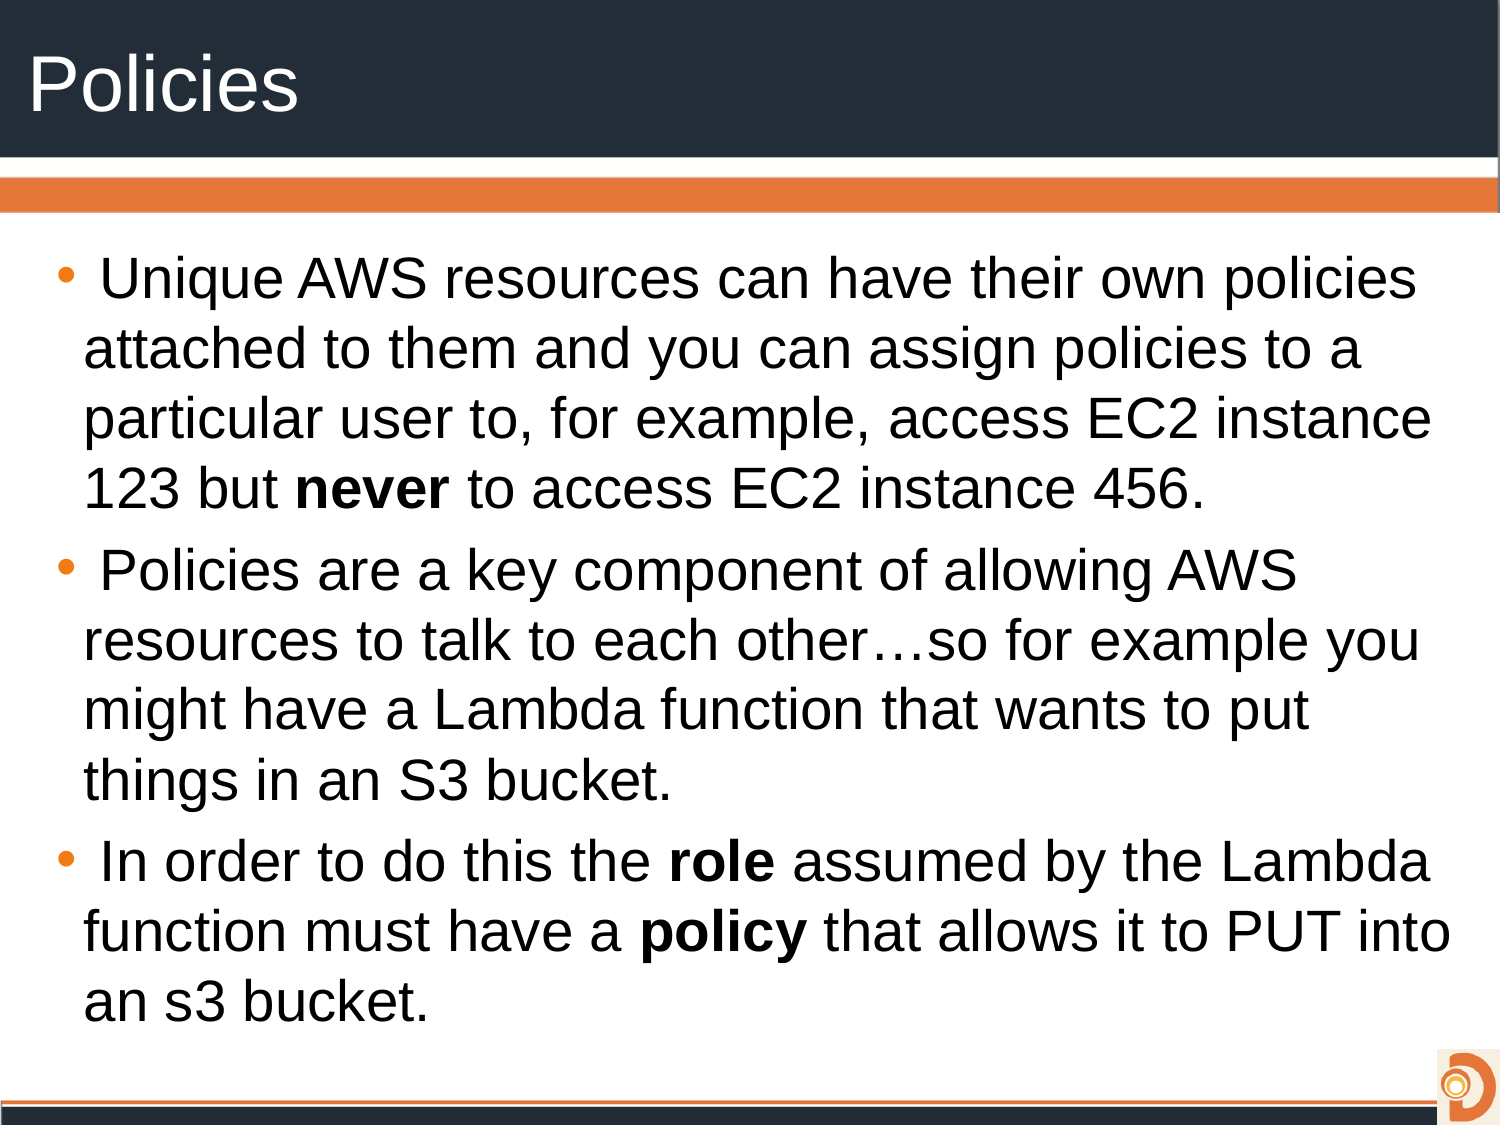

# Policies
 Unique AWS resources can have their own policies attached to them and you can assign policies to a particular user to, for example, access EC2 instance 123 but never to access EC2 instance 456.
 Policies are a key component of allowing AWS resources to talk to each other…so for example you might have a Lambda function that wants to put things in an S3 bucket.
 In order to do this the role assumed by the Lambda function must have a policy that allows it to PUT into an s3 bucket.